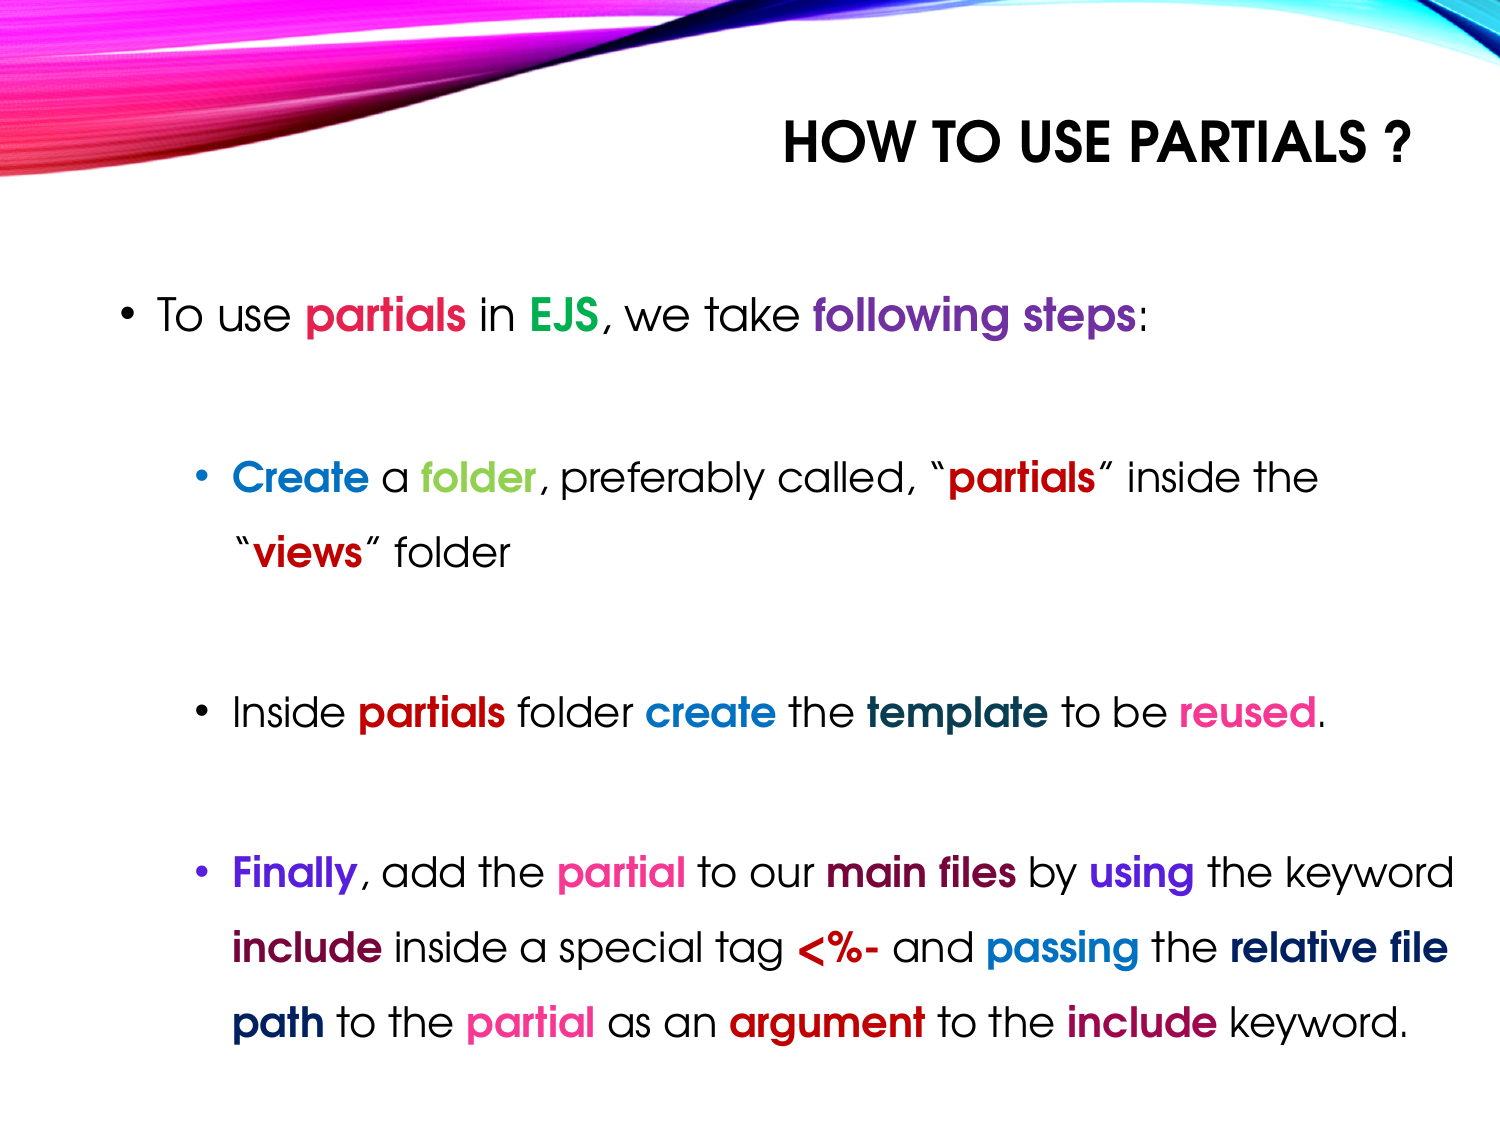

# How to use partials ?
To use partials in EJS, we take following steps:

Create a folder, preferably called, “partials” inside the “views” folder

Inside partials folder create the template to be reused.

Finally, add the partial to our main files by using the keyword include inside a special tag <%- and passing the relative file path to the partial as an argument to the include keyword.